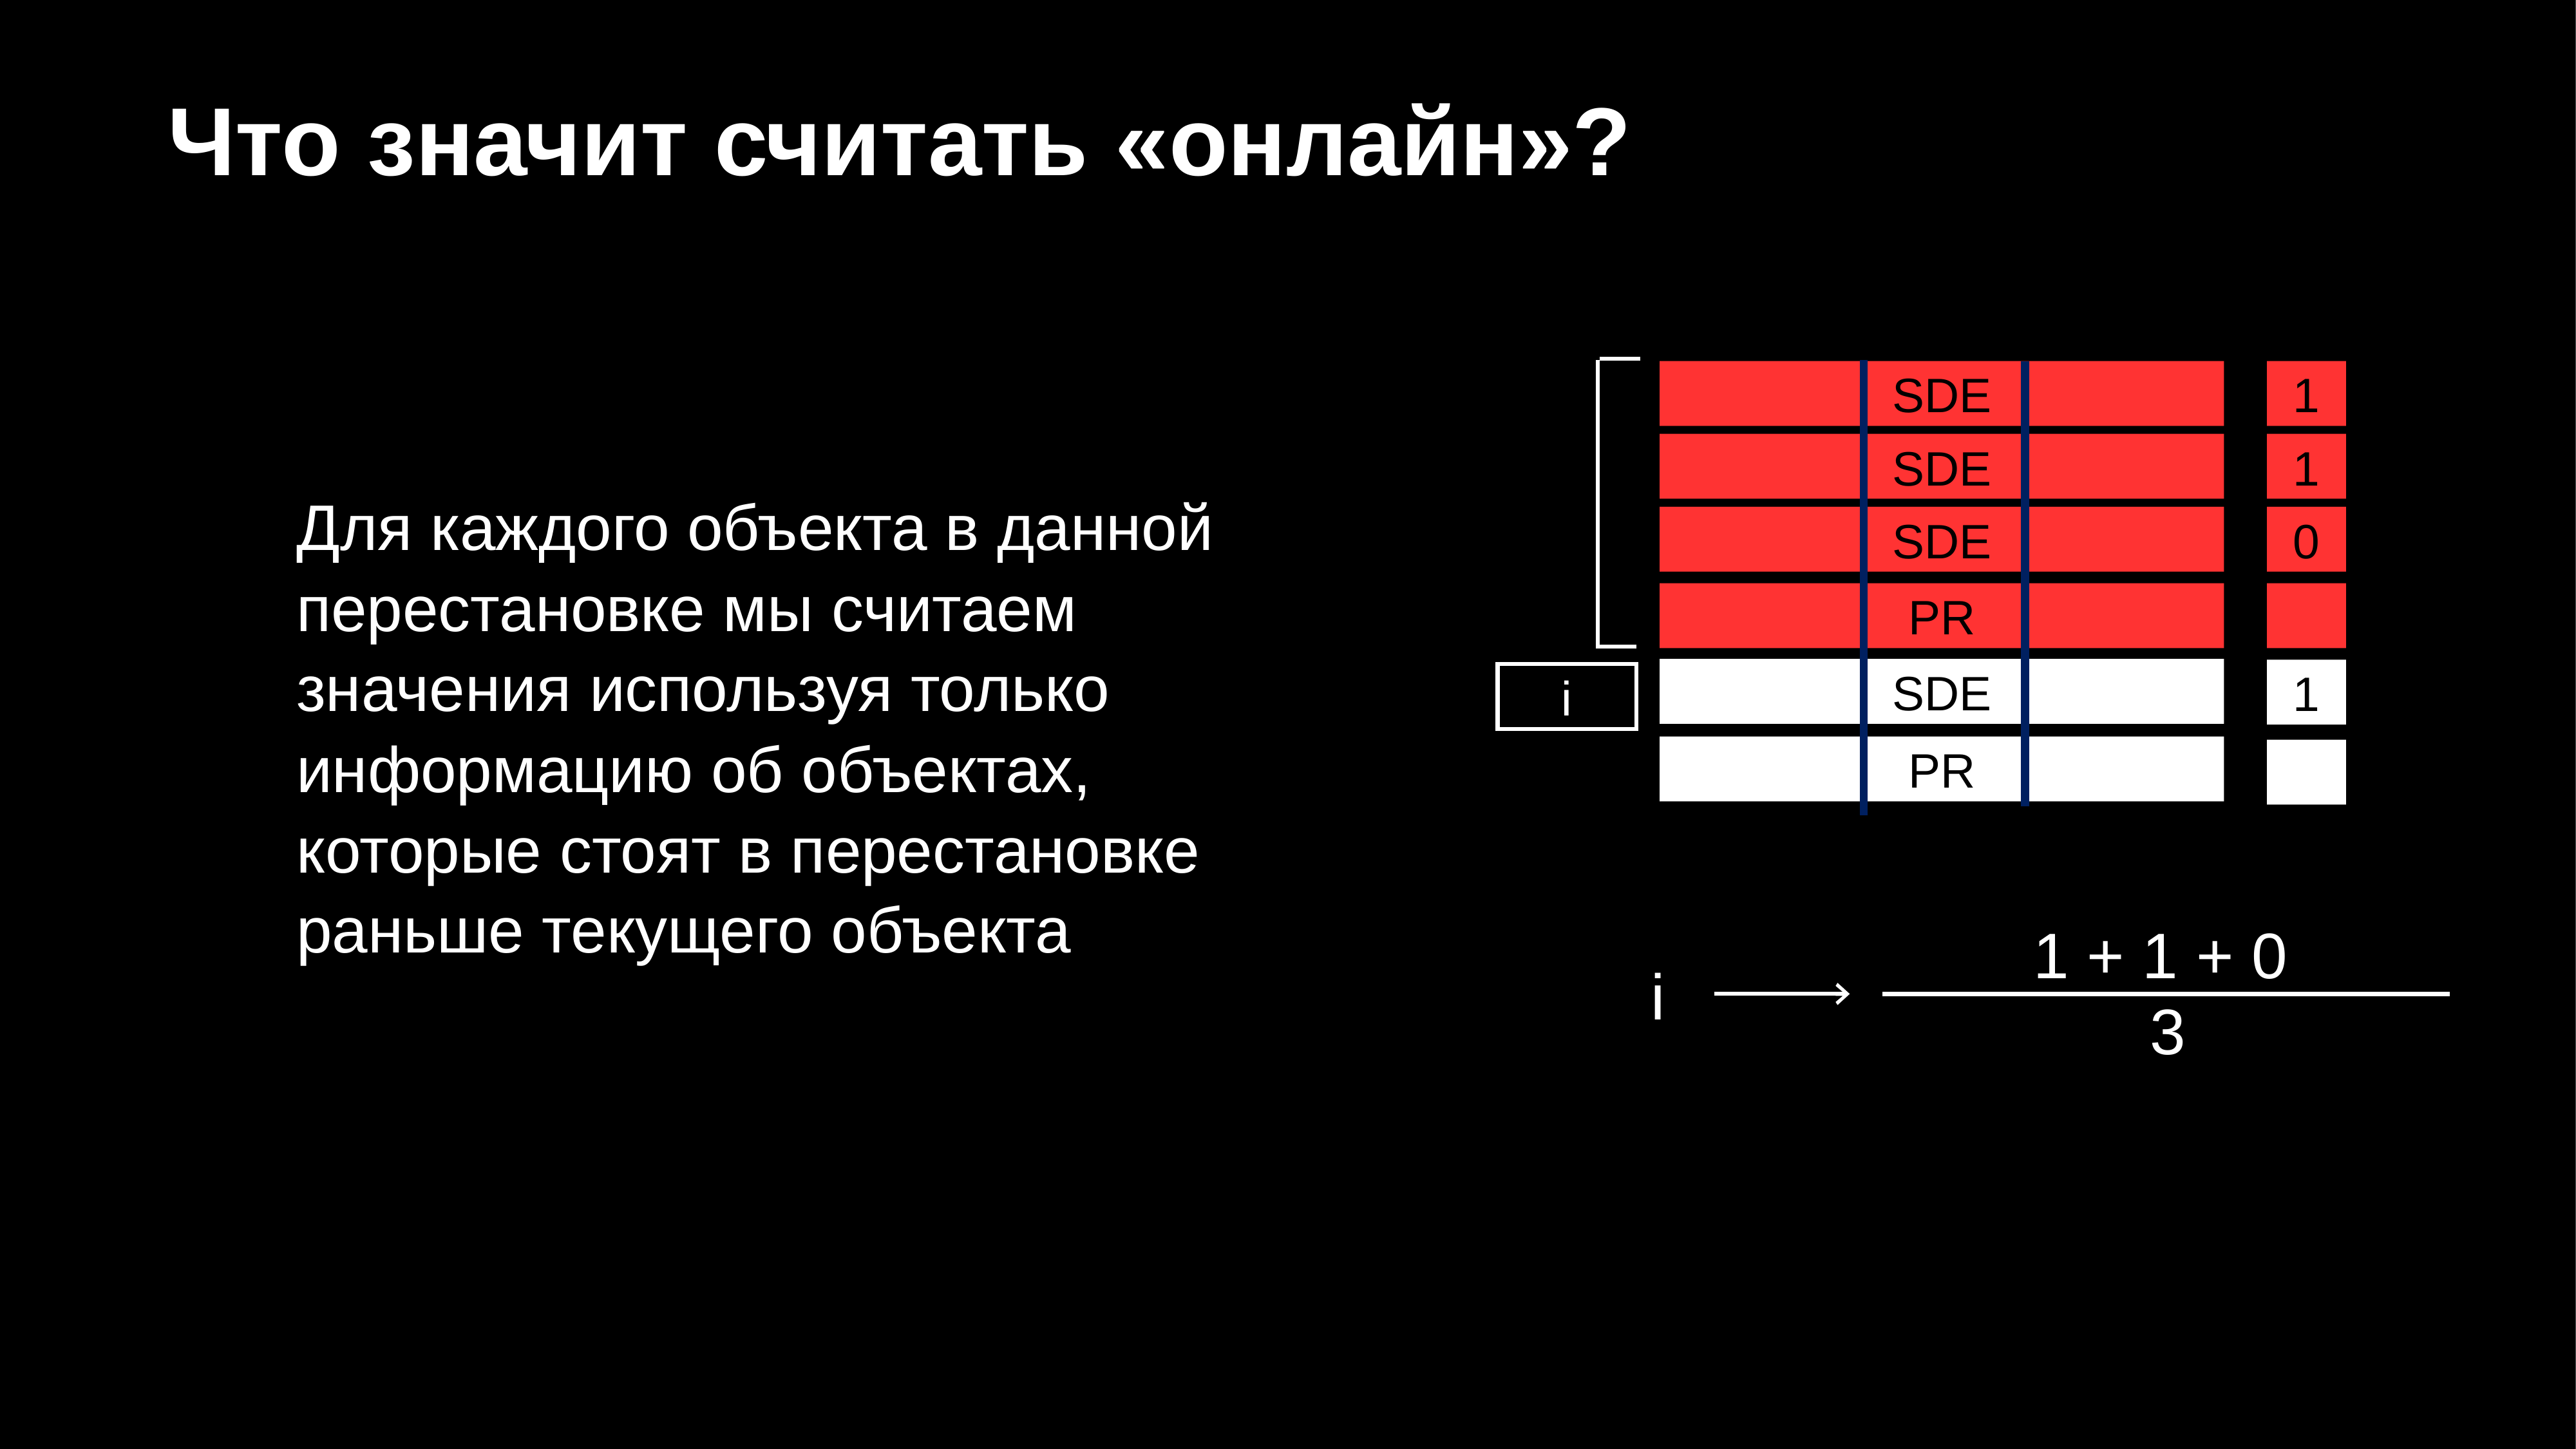

# Что значит считать «онлайн»?
Для каждого объекта в данной перестановке мы считаем значения используя только информацию об объектах, которые стоят в перестановке раньше текущего объекта
SDE
SDE
SDE
PR
PR
1
1
0

1

SDE
i
1 + 1 + 0
3
i